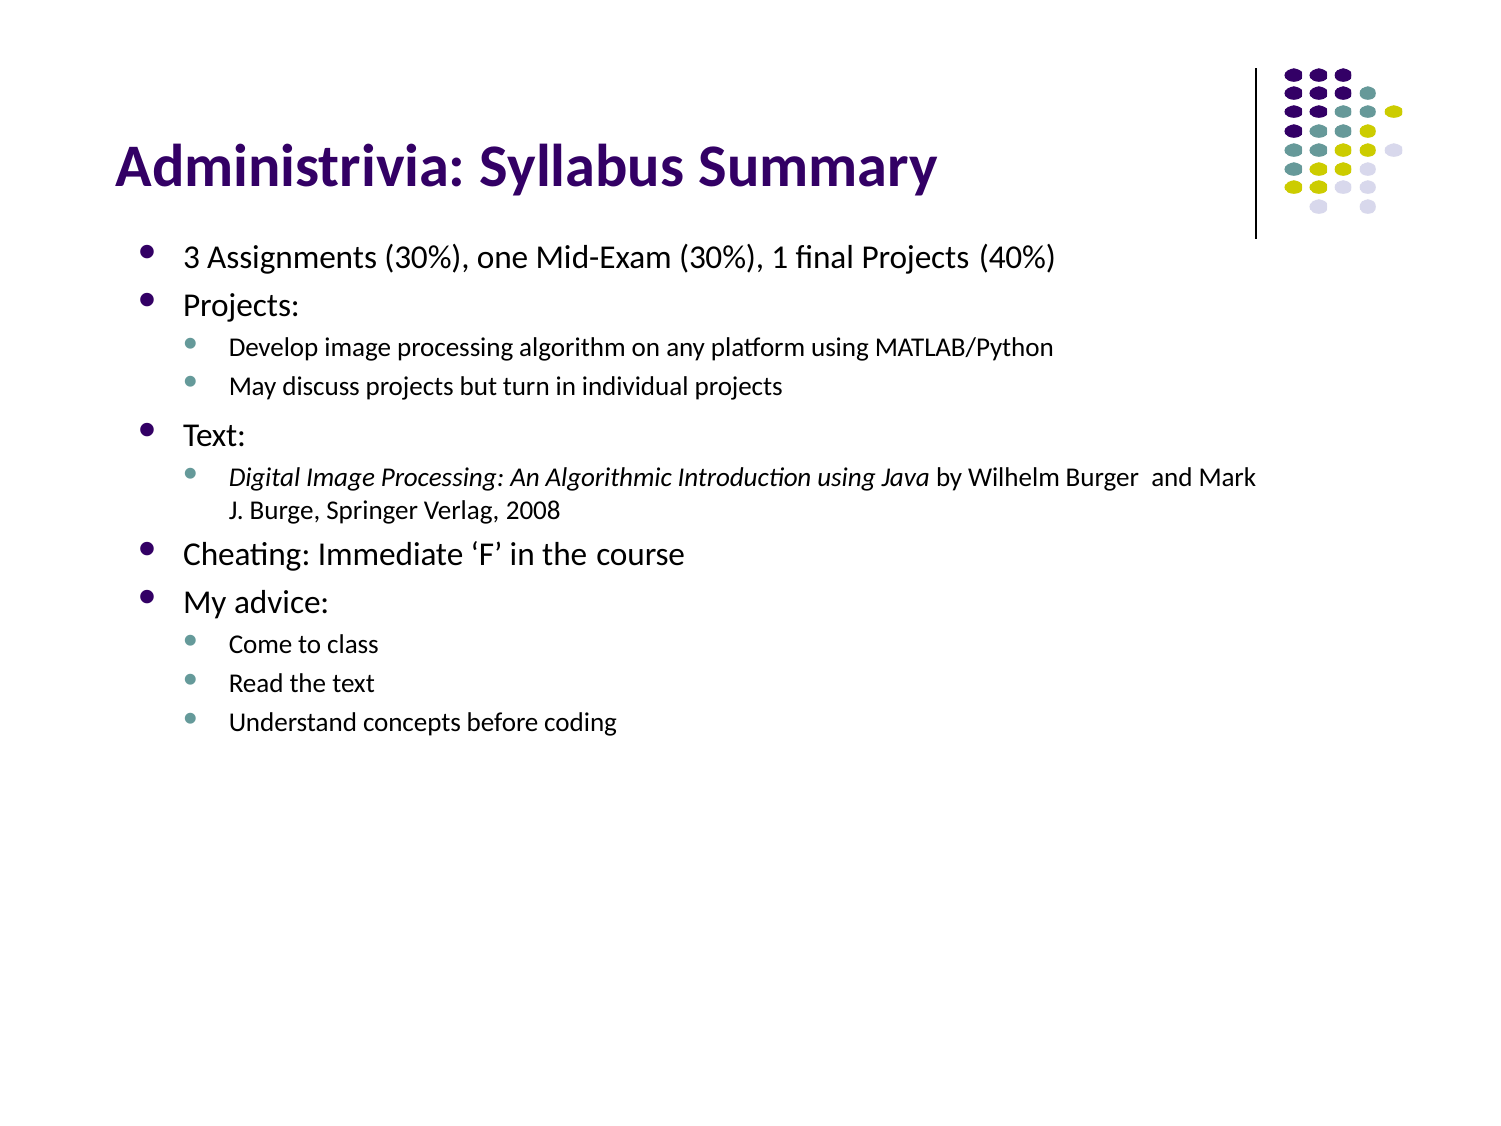

# Administrivia: Syllabus Summary
3 Assignments (30%), one Mid-Exam (30%), 1 final Projects (40%)
Projects:
Develop image processing algorithm on any platform using MATLAB/Python
May discuss projects but turn in individual projects
Text:
Digital Image Processing: An Algorithmic Introduction using Java by Wilhelm Burger  and Mark J. Burge, Springer Verlag, 2008
Cheating: Immediate ‘F’ in the course
My advice:
Come to class
Read the text
Understand concepts before coding